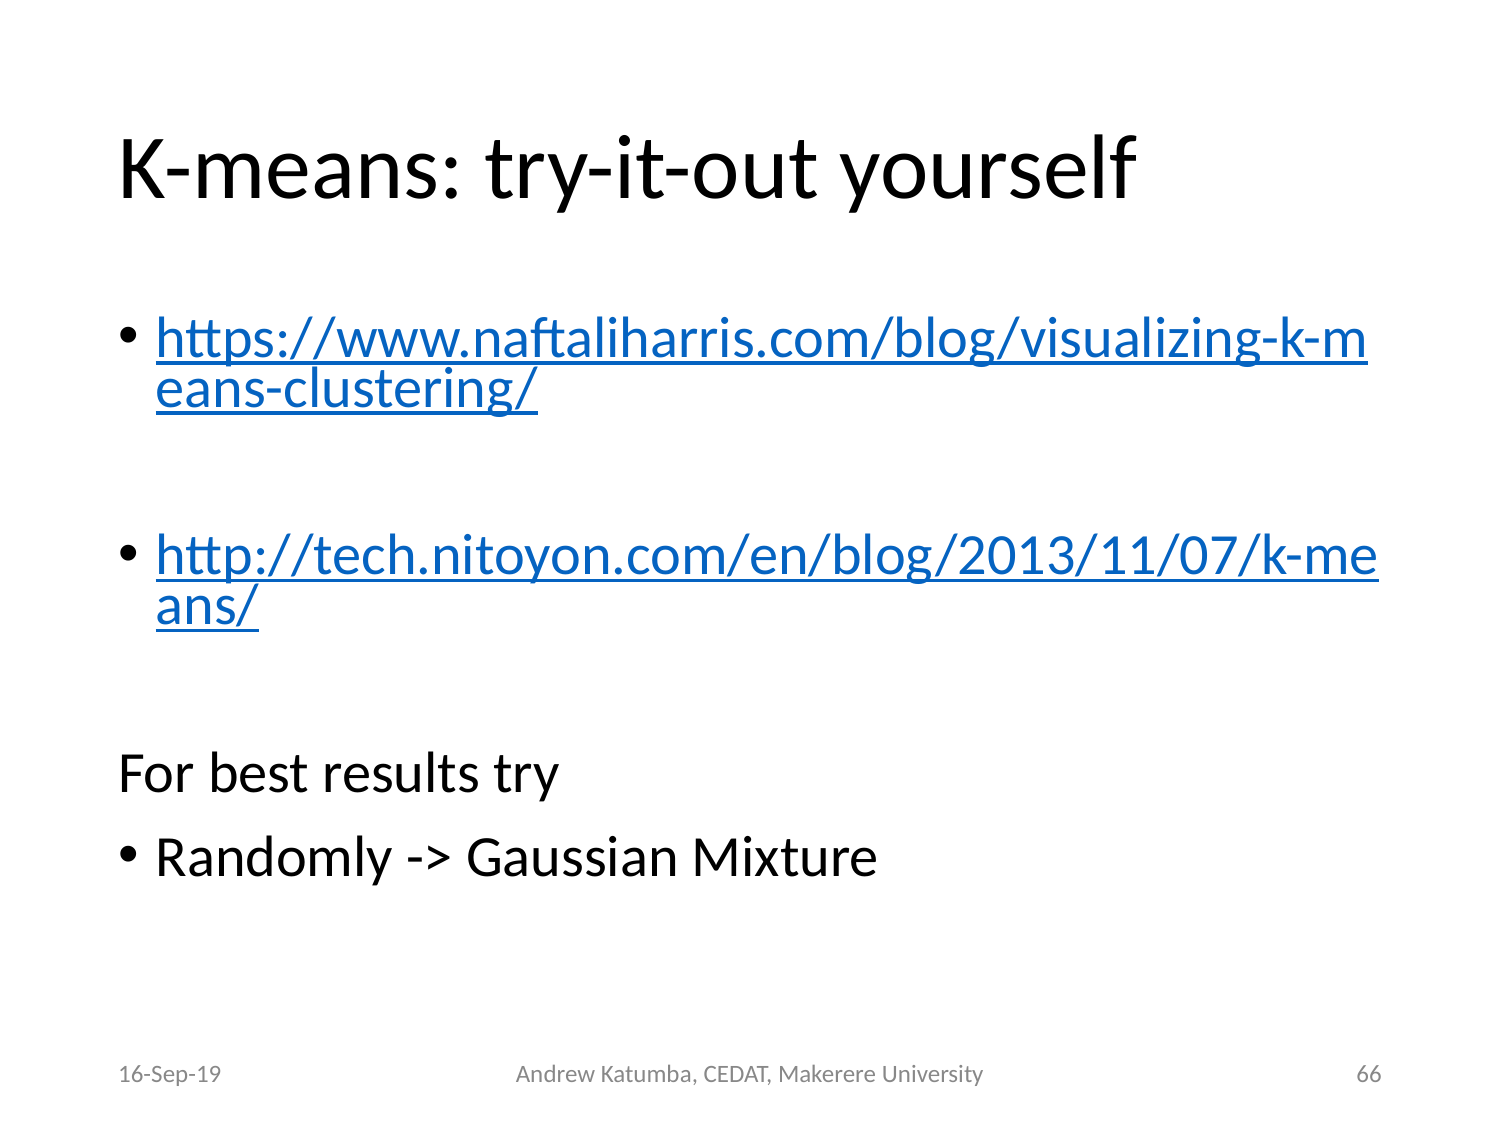

# K-means: try-it-out yourself
https://www.naftaliharris.com/blog/visualizing-k-means-clustering/

http://tech.nitoyon.com/en/blog/2013/11/07/k-means/

For best results try
Randomly -> Gaussian Mixture
16-Sep-19
Andrew Katumba, CEDAT, Makerere University
66